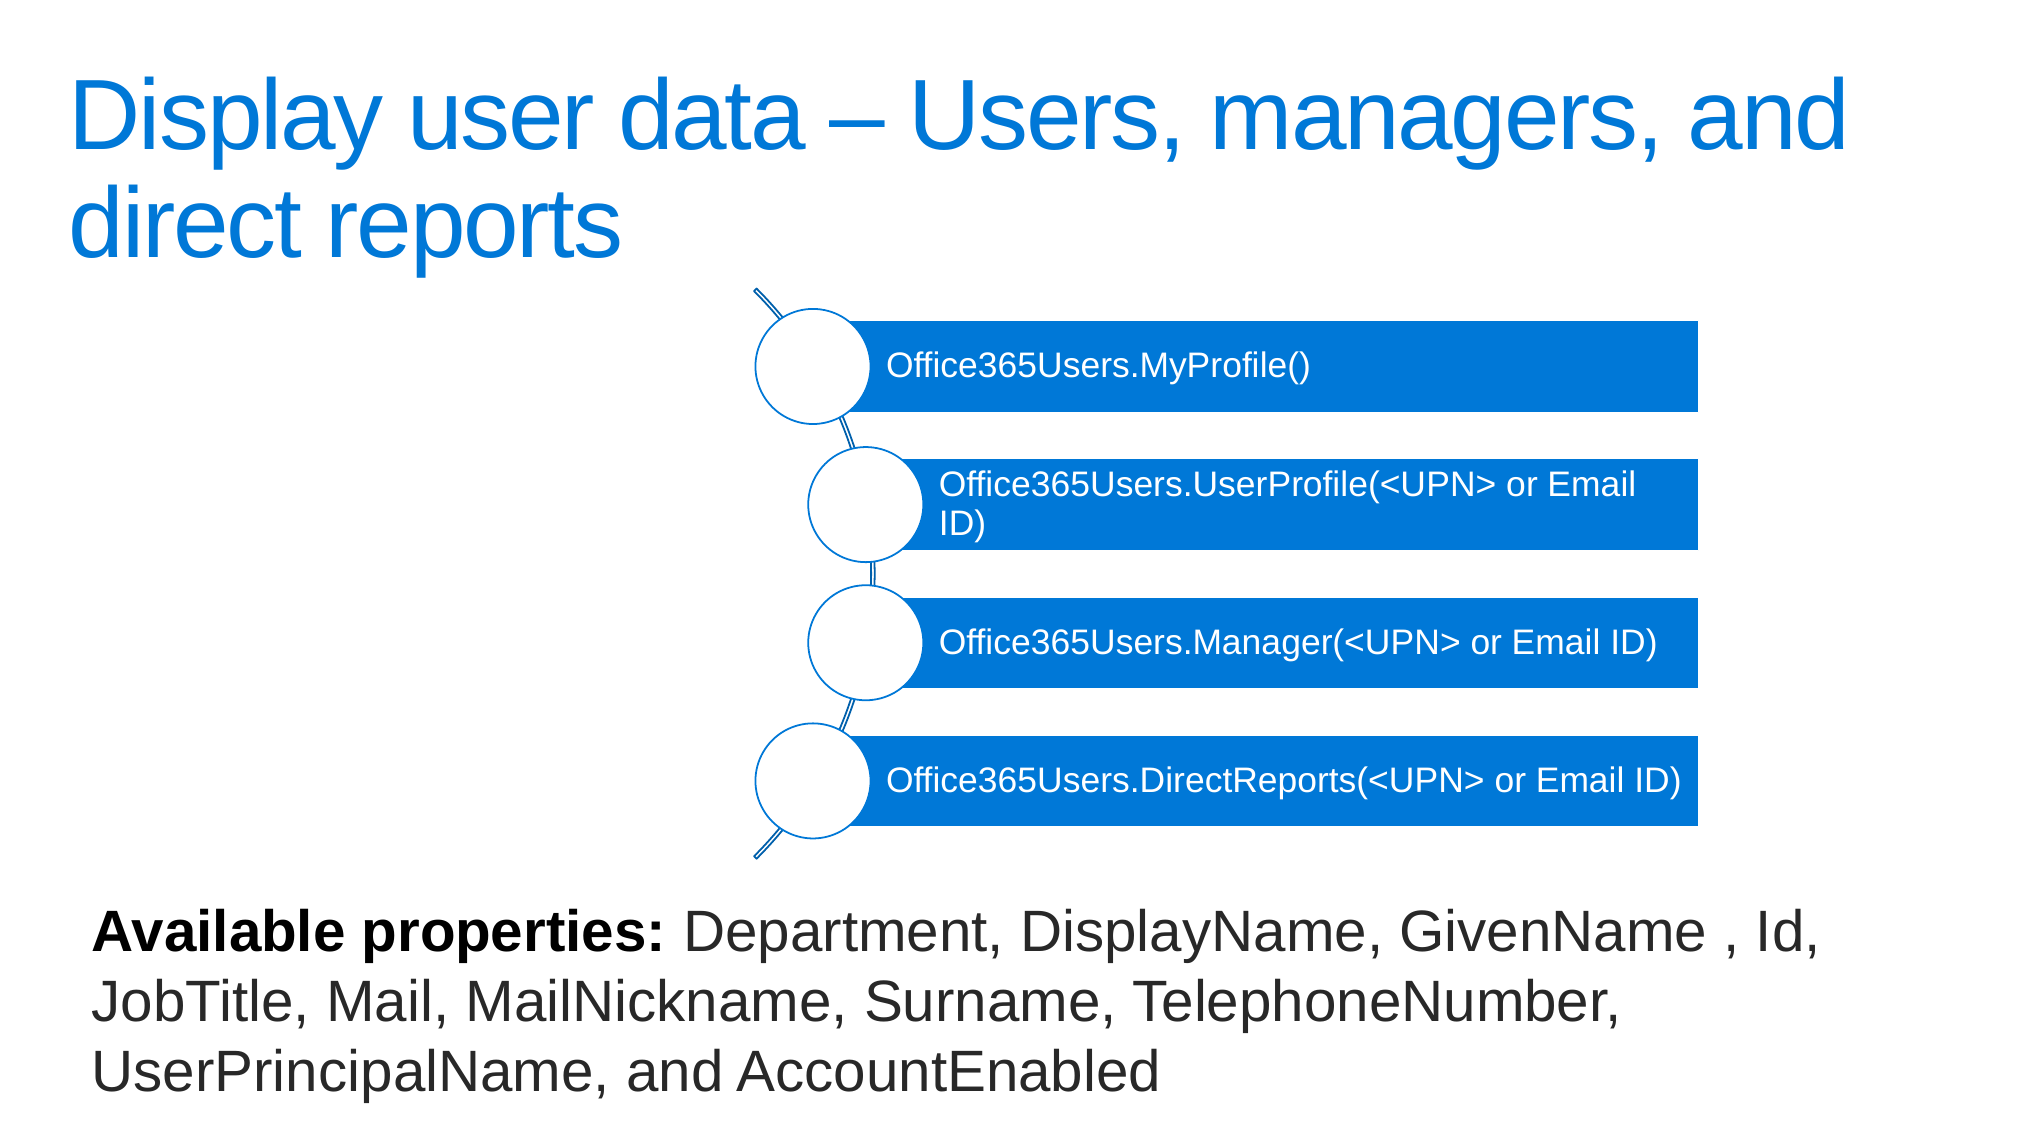

# Display user data – Users, managers, and direct reports
Office365Users.MyProfile()
Office365Users.UserProfile(<UPN> or Email ID)
Office365Users.Manager(<UPN> or Email ID)
Office365Users.DirectReports(<UPN> or Email ID)
Available properties: Department, DisplayName, GivenName , Id, JobTitle, Mail, MailNickname, Surname, TelephoneNumber, UserPrincipalName, and AccountEnabled